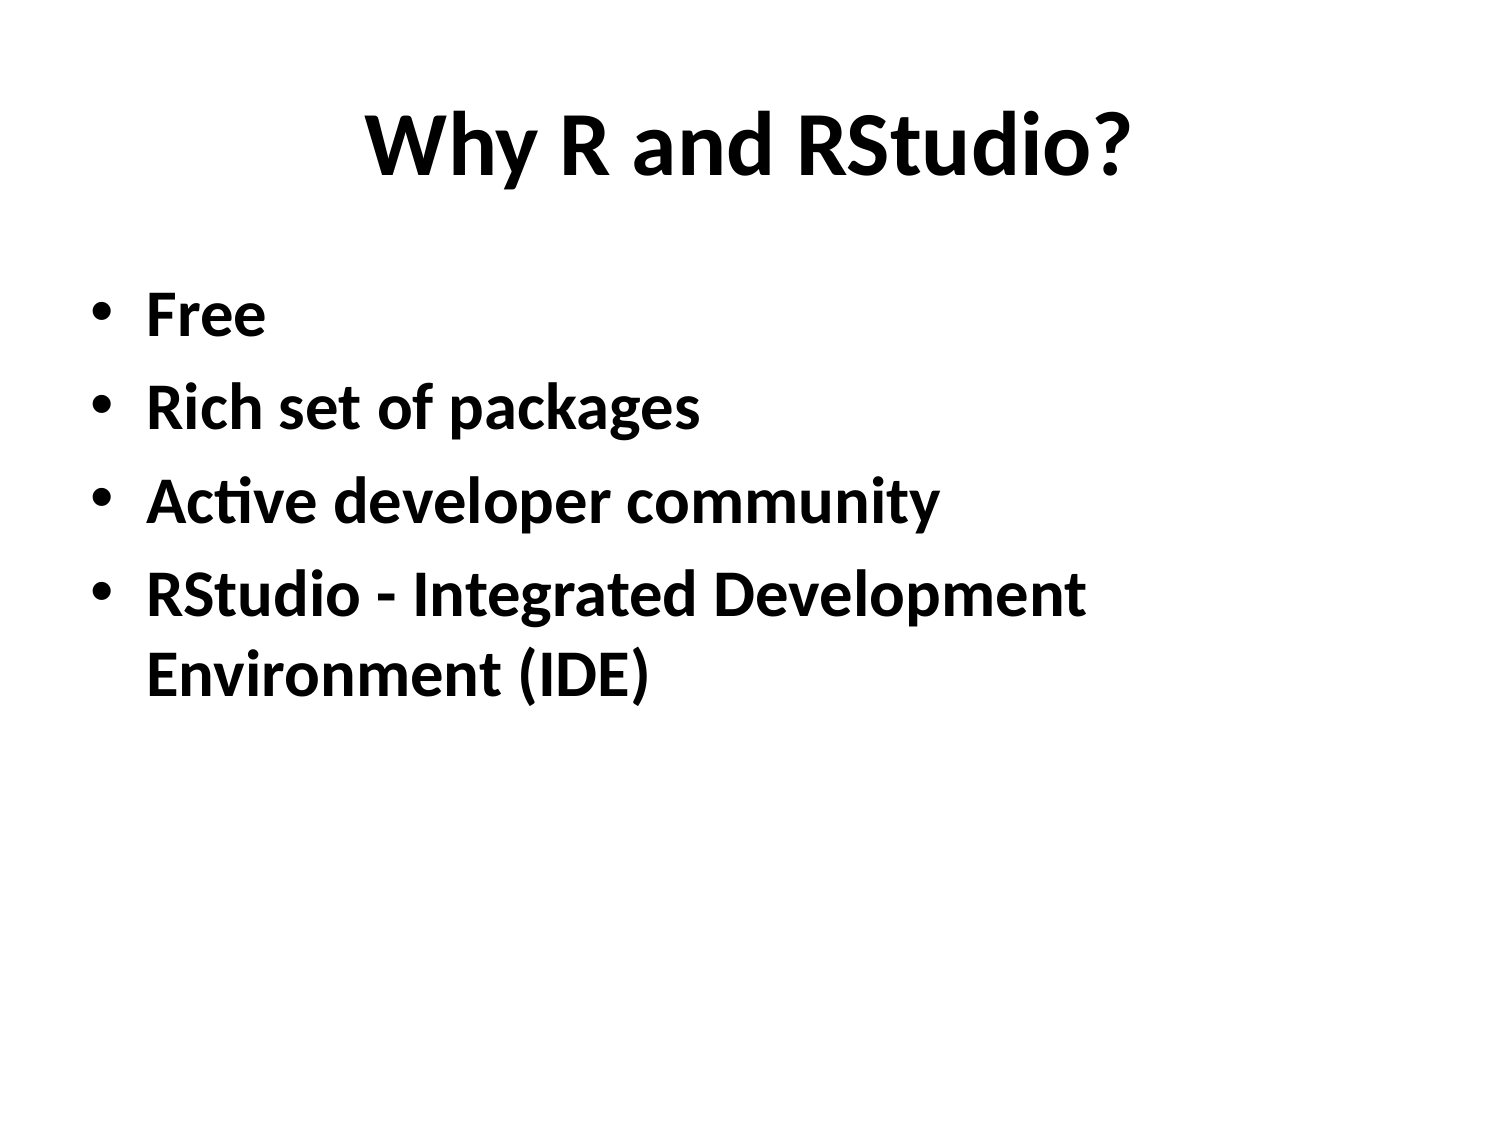

# Why R and RStudio?
Free
Rich set of packages
Active developer community
RStudio - Integrated Development Environment (IDE)